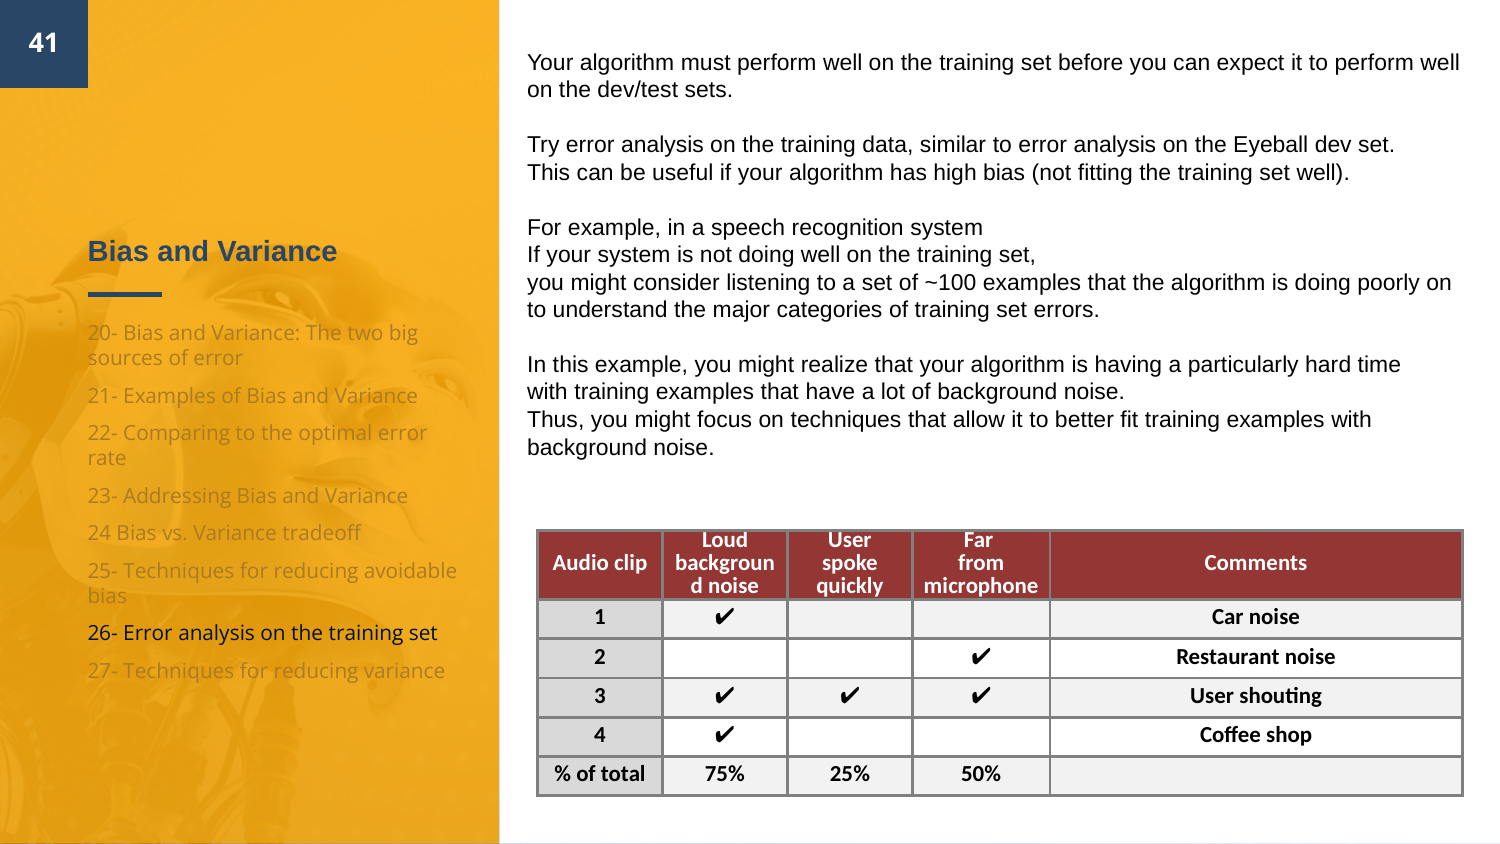

41
Your algorithm must perform well on the training set before you can expect it to perform well on the dev/test sets.

Try error analysis on the training data, similar to error analysis on the Eyeball dev set.
This can be useful if your algorithm has high bias (not fitting the training set well).

For example, in a speech recognition system
If your system is not doing well on the training set,
you might consider listening to a set of ~100 examples that the algorithm is doing poorly on
to understand the major categories of training set errors.

In this example, you might realize that your algorithm is having a particularly hard time
with training examples that have a lot of background noise.
Thus, you might focus on techniques that allow it to better fit training examples with background noise.
# Bias and Variance
20- Bias and Variance: The two big sources of error
21- Examples of Bias and Variance
22- Comparing to the optimal error rate
23- Addressing Bias and Variance
24 Bias vs. Variance tradeoff
25- Techniques for reducing avoidable bias
26- Error analysis on the training set
27- Techniques for reducing variance
| Audio clip | Loud background noise | User spoke quickly | Far from microphone | Comments |
| --- | --- | --- | --- | --- |
| 1 | ✔ |  |  | Car noise |
| 2 |  |  | ✔ | Restaurant noise |
| 3 | ✔ | ✔ | ✔ | User shouting |
| 4 | ✔ |  |  | Coffee shop |
| % of total | 75% | 25% | 50% |  |